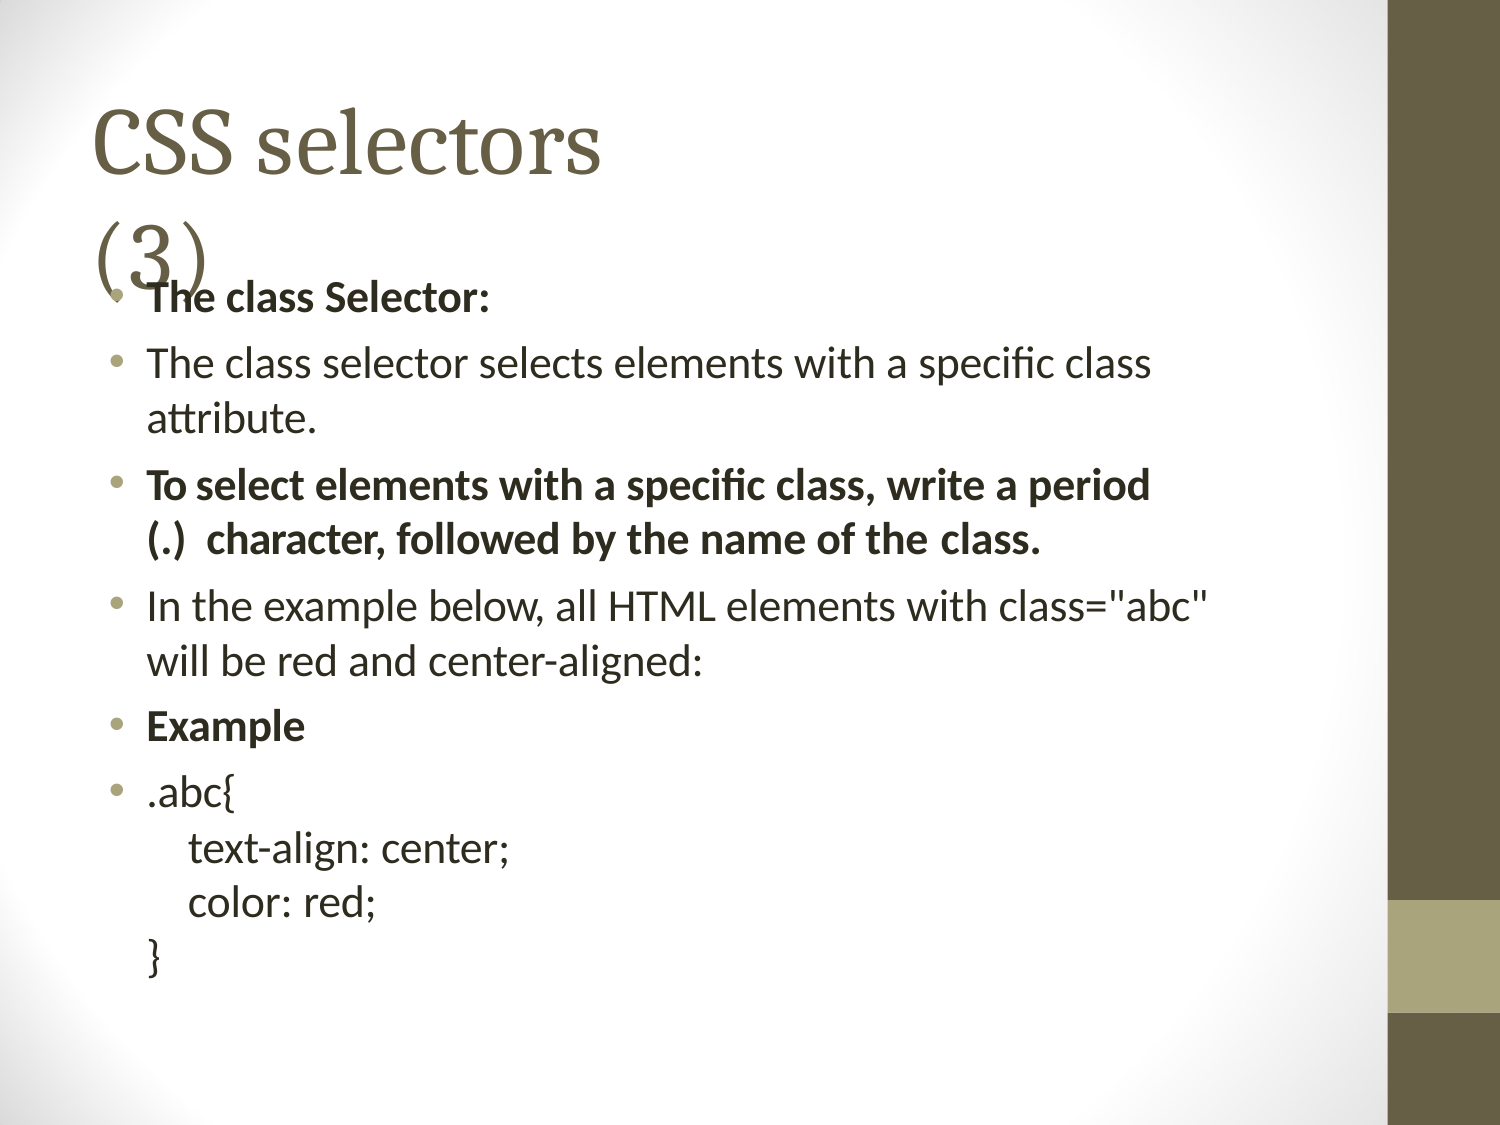

# CSS selectors (3)
The class Selector:
The class selector selects elements with a specific class  attribute.
To select elements with a specific class, write a period (.)  character, followed by the name of the class.
In the example below, all HTML elements with class="abc"  will be red and center-aligned:
Example
.abc{
text-align: center;
color: red;
}